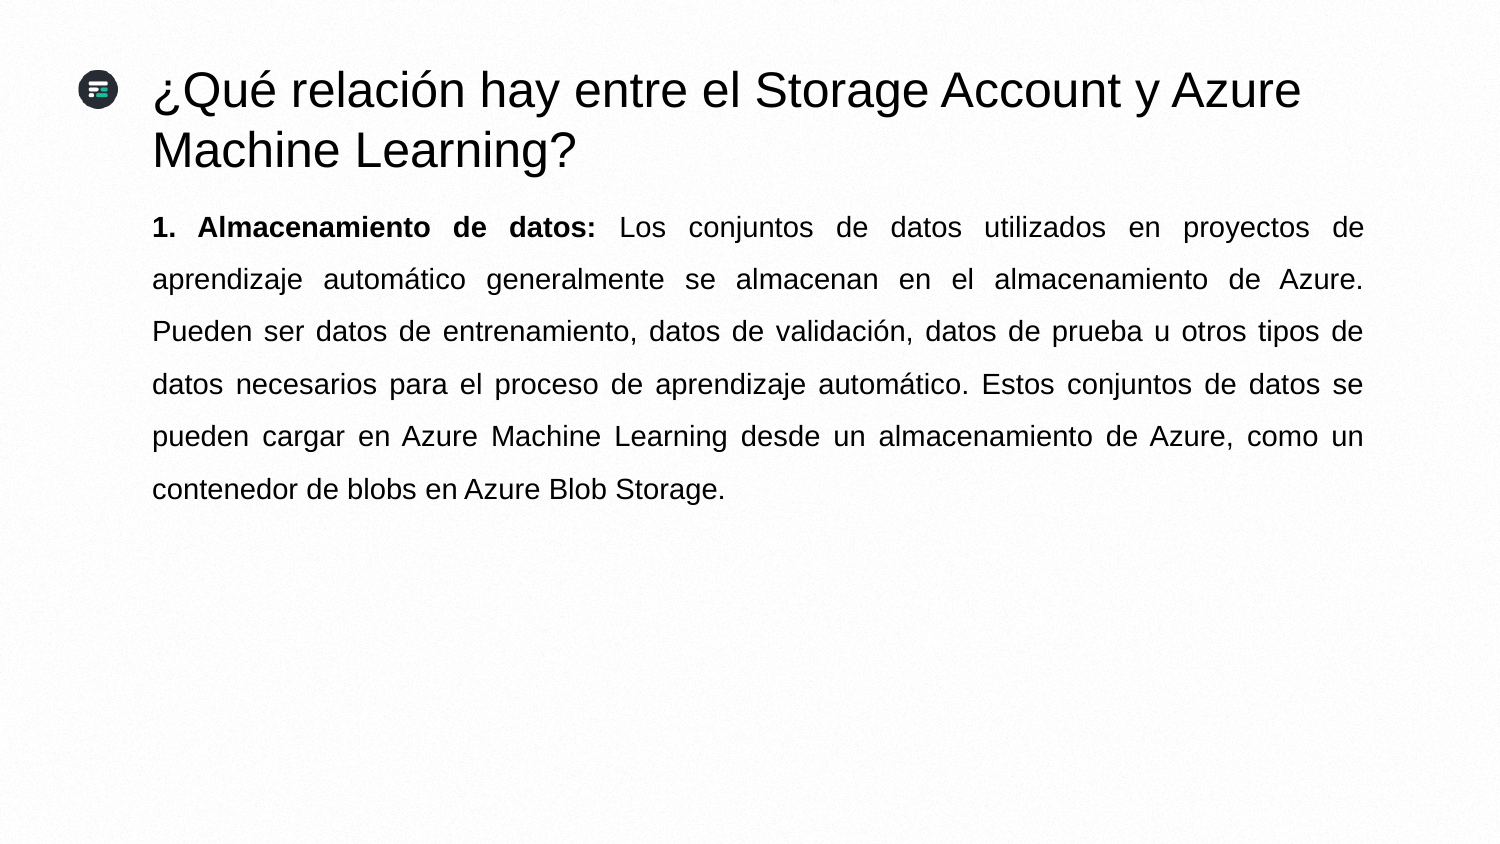

¿Qué relación hay entre el Storage Account y Azure Machine Learning?
1. Almacenamiento de datos: Los conjuntos de datos utilizados en proyectos de aprendizaje automático generalmente se almacenan en el almacenamiento de Azure. Pueden ser datos de entrenamiento, datos de validación, datos de prueba u otros tipos de datos necesarios para el proceso de aprendizaje automático. Estos conjuntos de datos se pueden cargar en Azure Machine Learning desde un almacenamiento de Azure, como un contenedor de blobs en Azure Blob Storage.